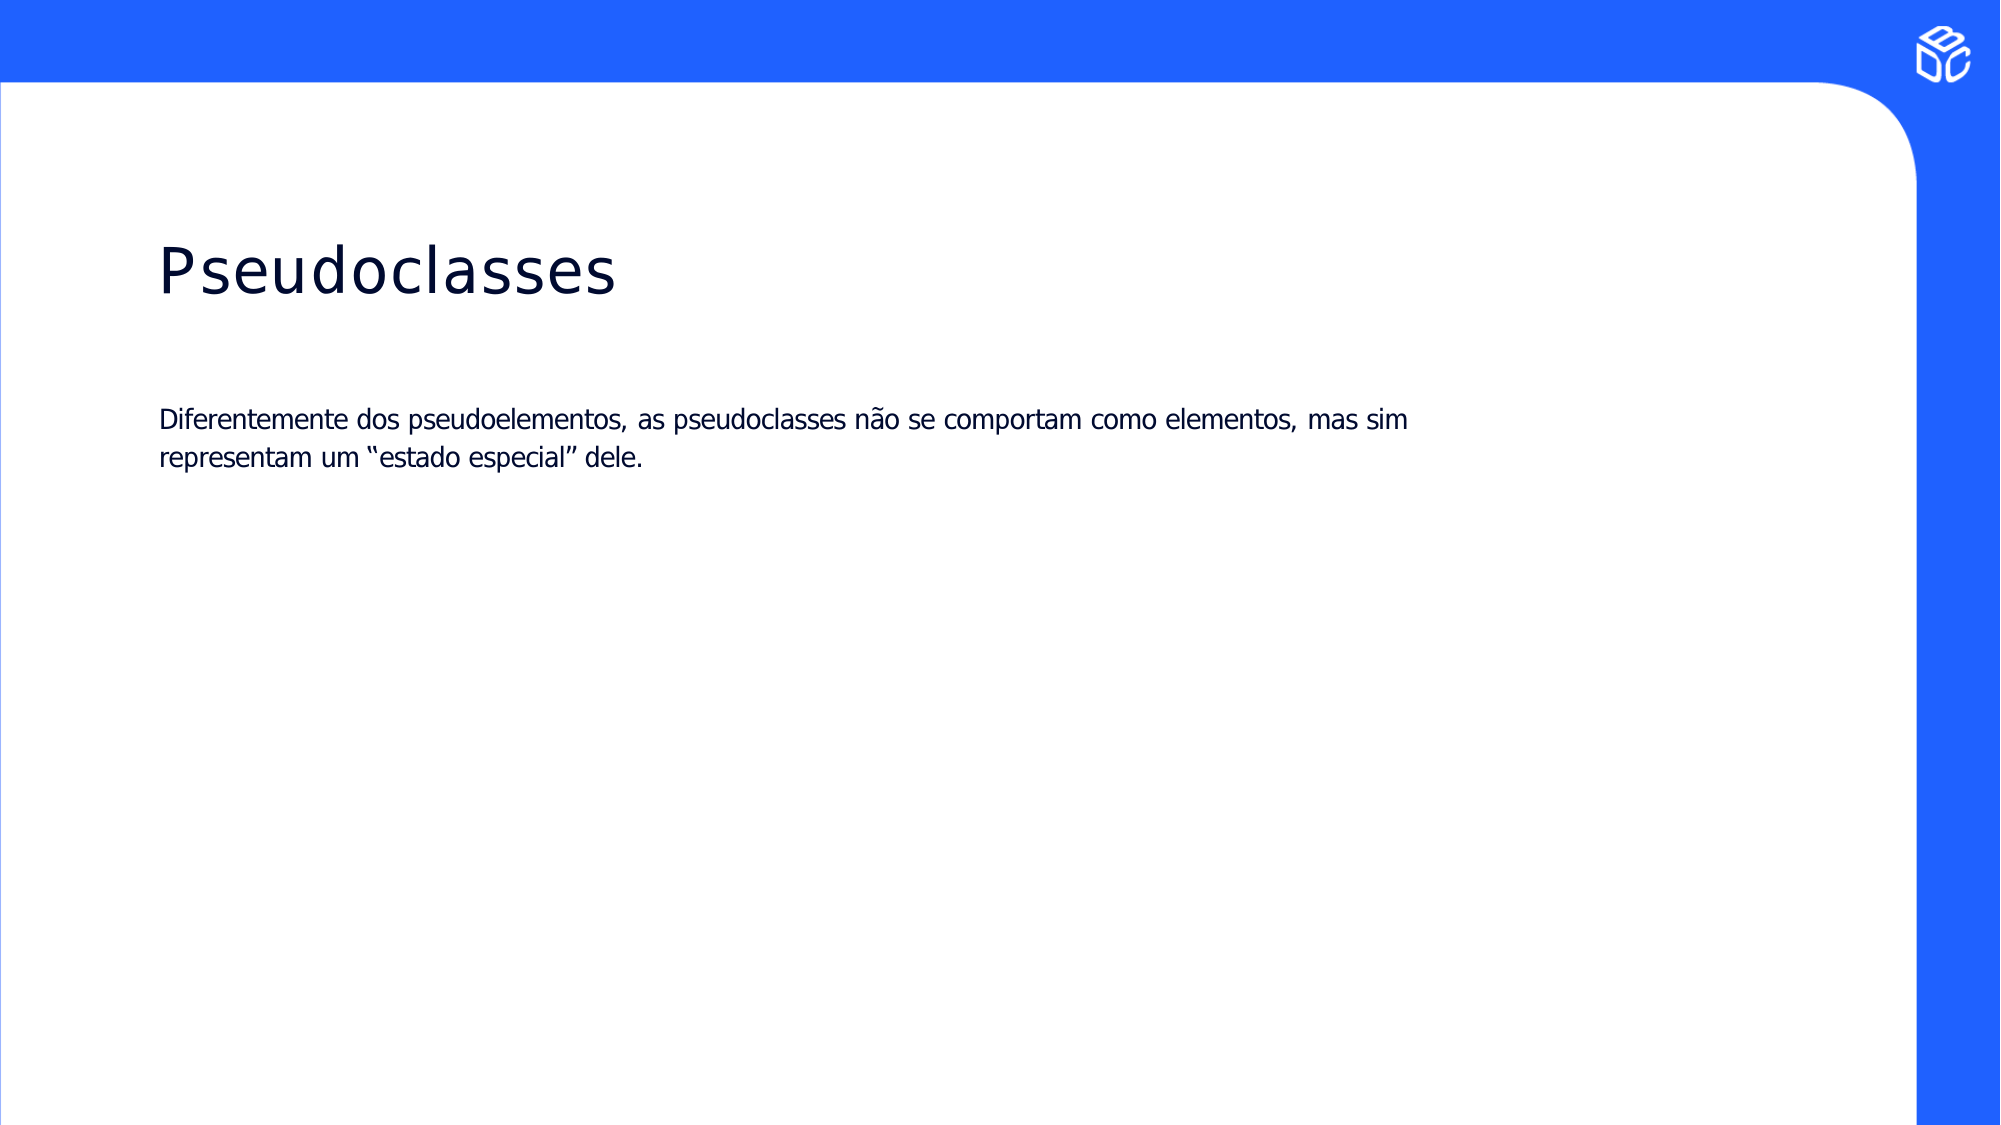

# Pseudoclasses
Diferentemente dos pseudoelementos, as pseudoclasses não se comportam como elementos, mas sim representam um “estado especial” dele.